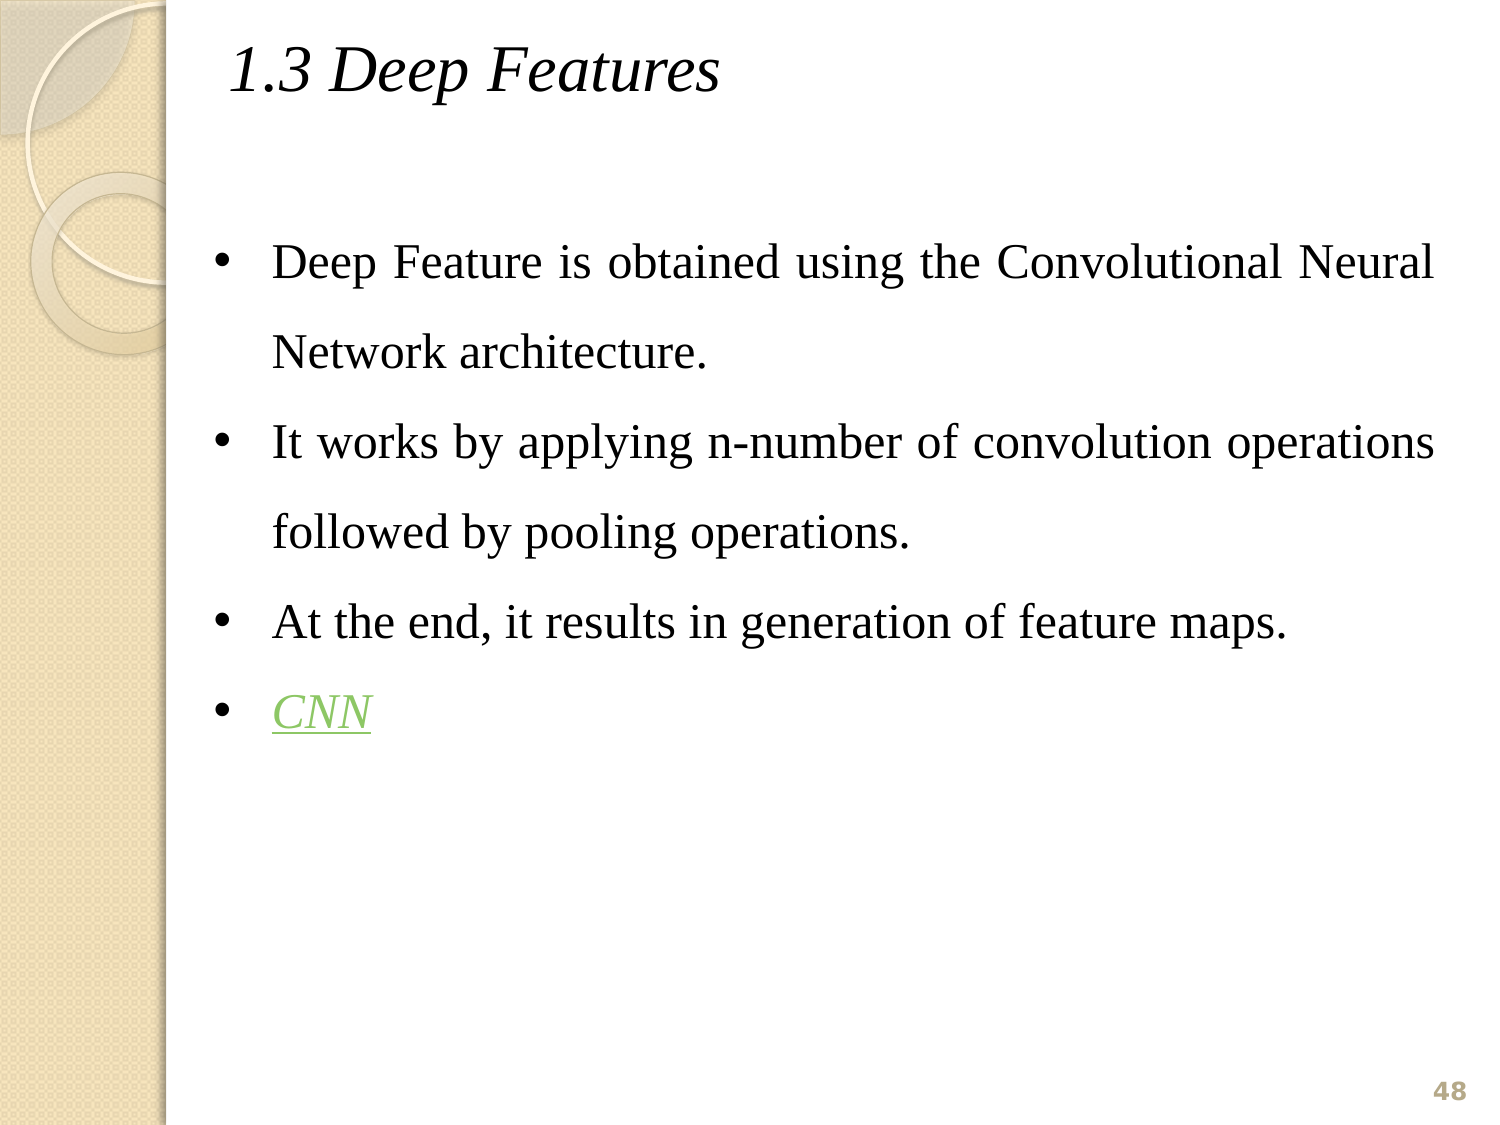

1.3 Deep Features
Deep Feature is obtained using the Convolutional Neural Network architecture.
It works by applying n-number of convolution operations followed by pooling operations.
At the end, it results in generation of feature maps.
CNN
48